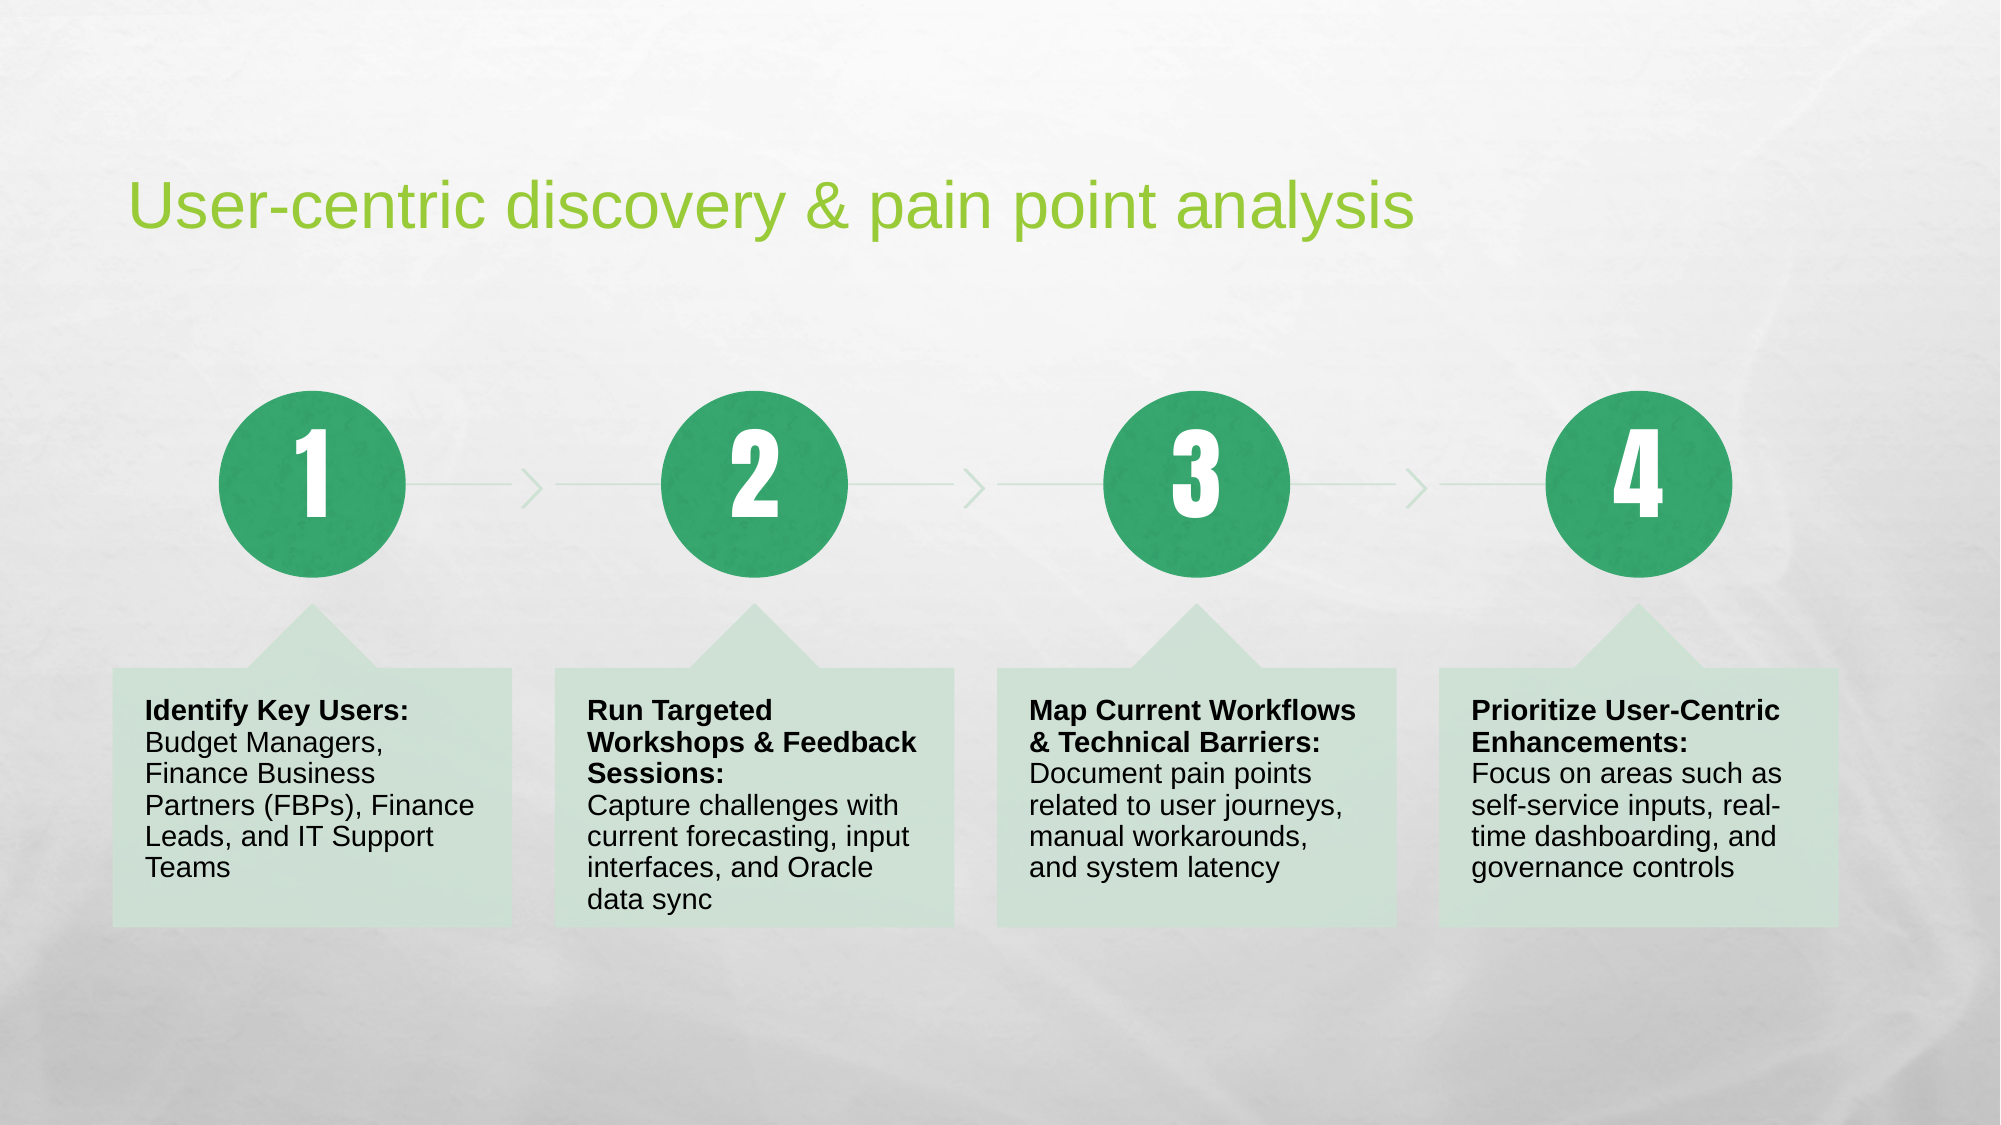

# User-centric discovery & pain point analysis
1
Identify Key Users:
Budget Managers, Finance Business Partners (FBPs), Finance Leads, and IT Support Teams
2
Run Targeted Workshops & Feedback Sessions:
Capture challenges with current forecasting, input interfaces, and Oracle data sync
3
Map Current Workflows & Technical Barriers:
Document pain points related to user journeys, manual workarounds, and system latency
4
Prioritize User-Centric Enhancements:
Focus on areas such as self-service inputs, real-time dashboarding, and governance controls